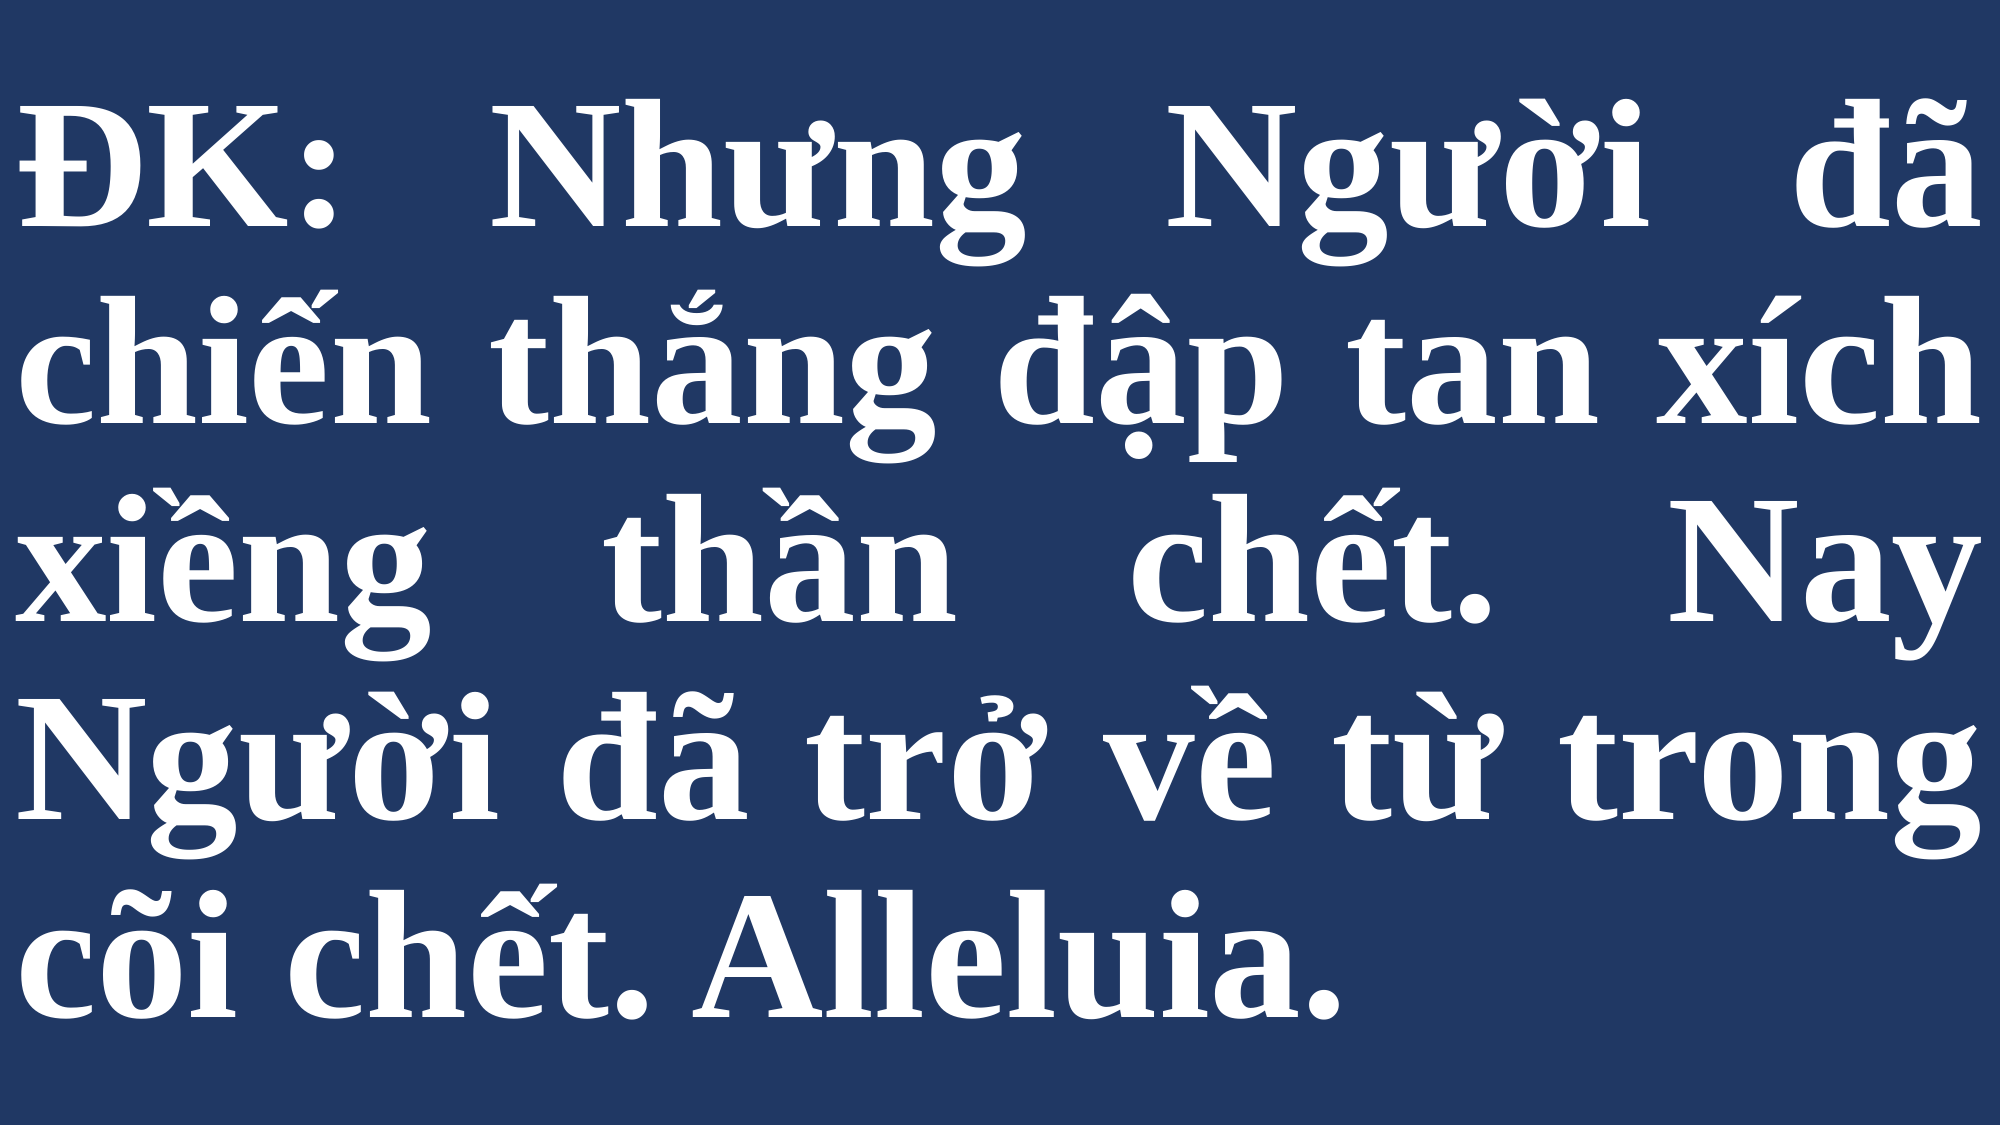

# ĐK: Nhưng Người đã chiến thắng đập tan xích xiềng thần chết. Nay Người đã trở về từ trong cõi chết. Alleluia.